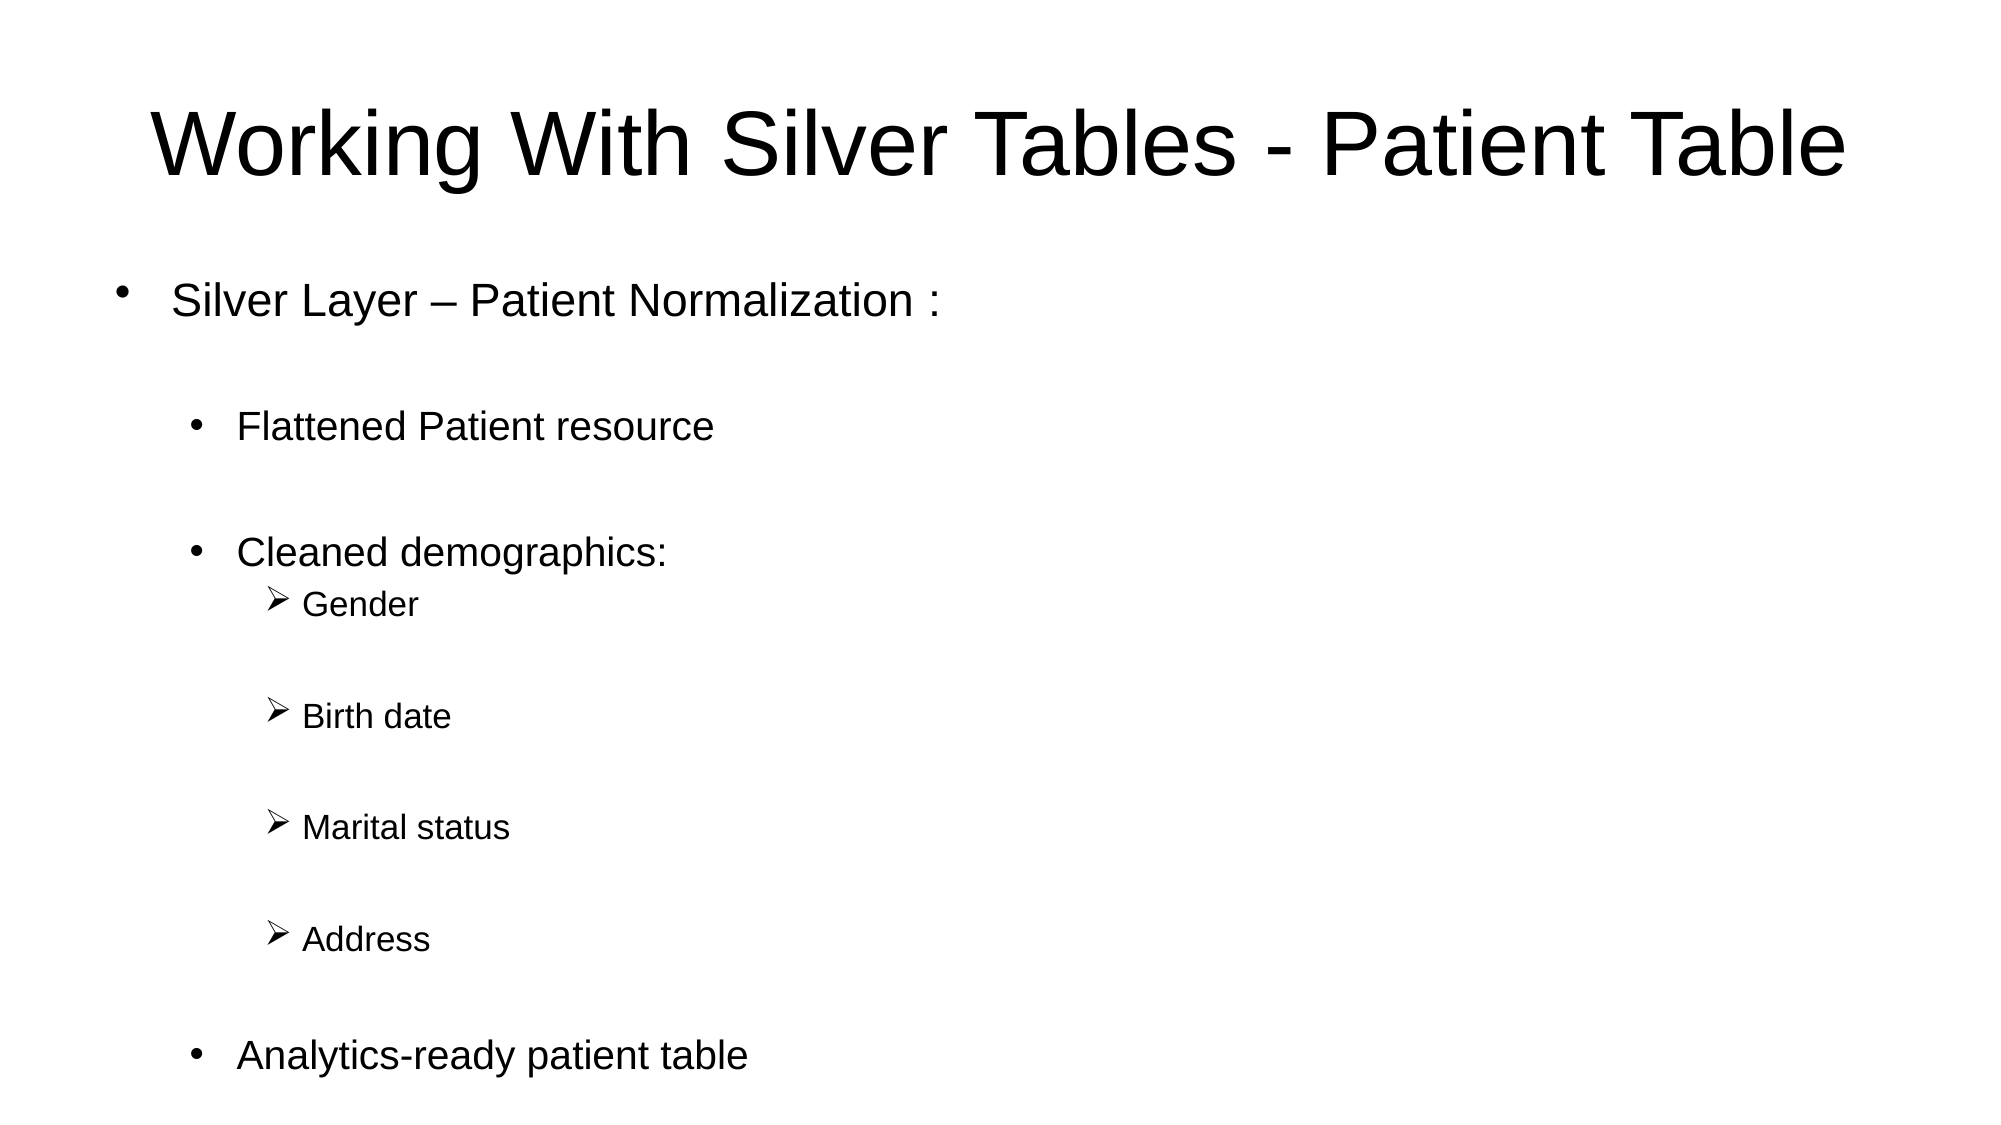

# Working With Silver Tables - Patient Table
Silver Layer – Patient Normalization :

Flattened Patient resource

Cleaned demographics:
Gender

Birth date

Marital status

Address

Analytics-ready patient table